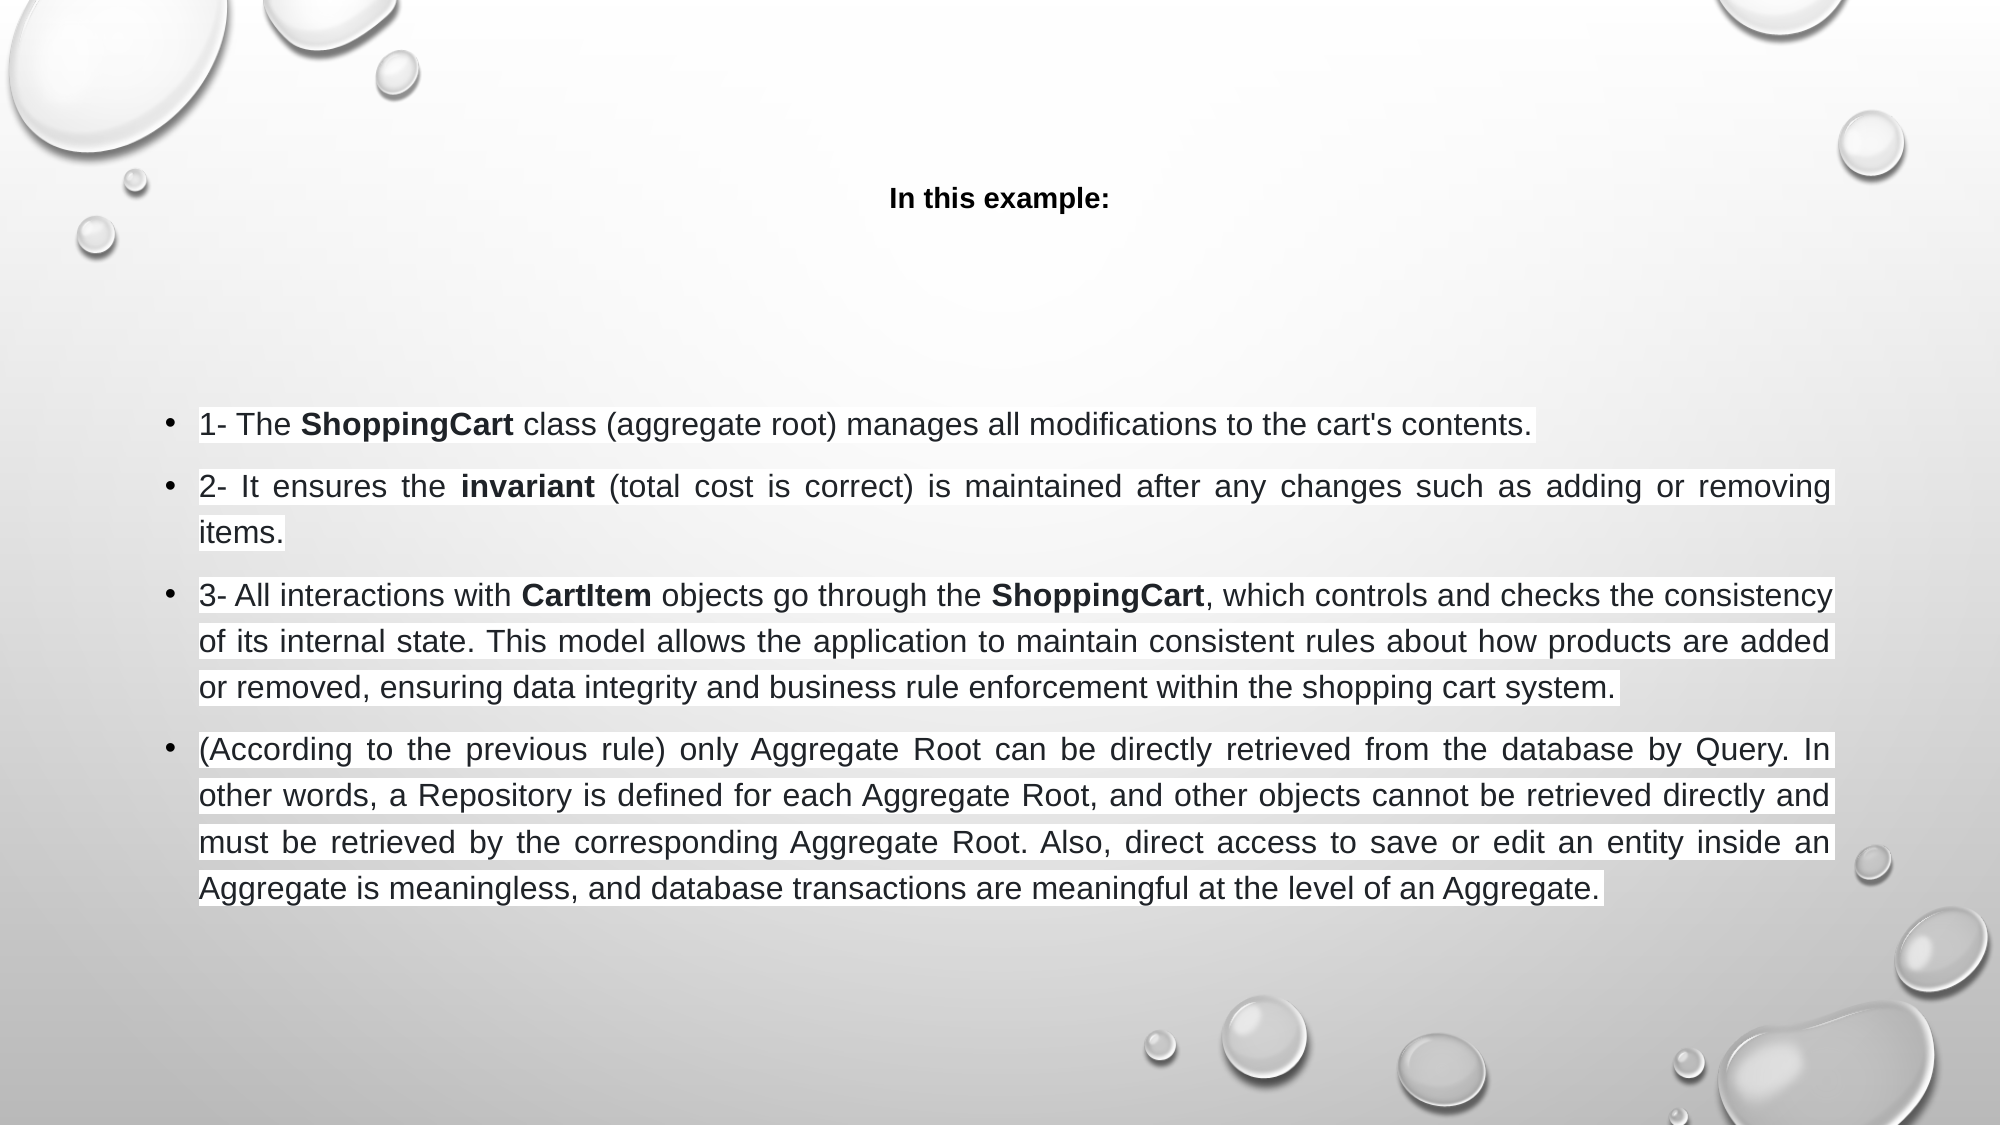

# In this example:
1- The ShoppingCart class (aggregate root) manages all modifications to the cart's contents.
2- It ensures the invariant (total cost is correct) is maintained after any changes such as adding or removing items.
3- All interactions with CartItem objects go through the ShoppingCart, which controls and checks the consistency of its internal state. This model allows the application to maintain consistent rules about how products are added or removed, ensuring data integrity and business rule enforcement within the shopping cart system.
(According to the previous rule) only Aggregate Root can be directly retrieved from the database by Query. In other words, a Repository is defined for each Aggregate Root, and other objects cannot be retrieved directly and must be retrieved by the corresponding Aggregate Root. Also, direct access to save or edit an entity inside an Aggregate is meaningless, and database transactions are meaningful at the level of an Aggregate.